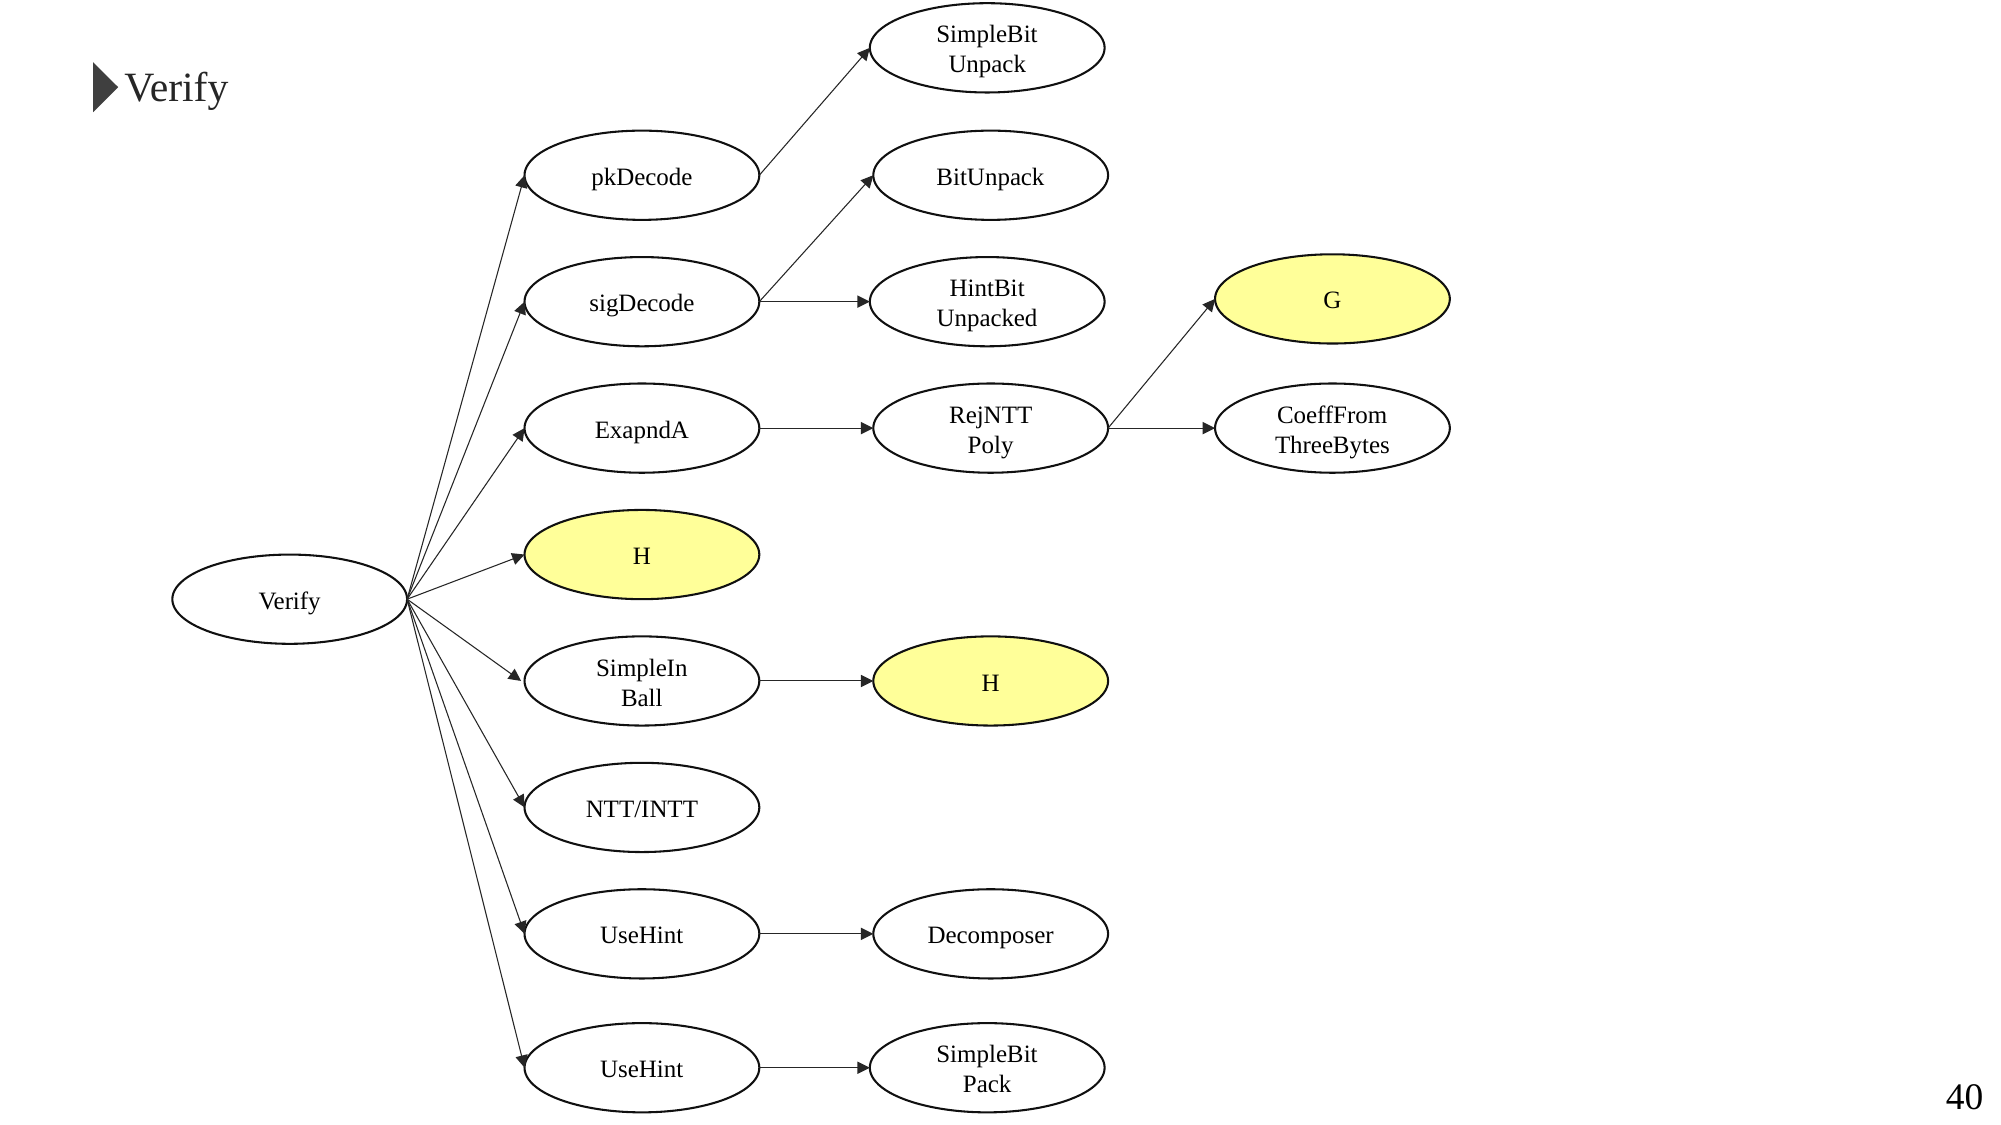

SimpleBit
Unpack
Verify

pkDecode
BitUnpack
G
HintBit
Unpacked
sigDecode
CoeffFrom
ThreeBytes
RejNTT
Poly
ExapndA
H
Verify
H
SimpleIn
Ball
NTT/INTT
UseHint
Decomposer
SimpleBit
Pack
UseHint
40